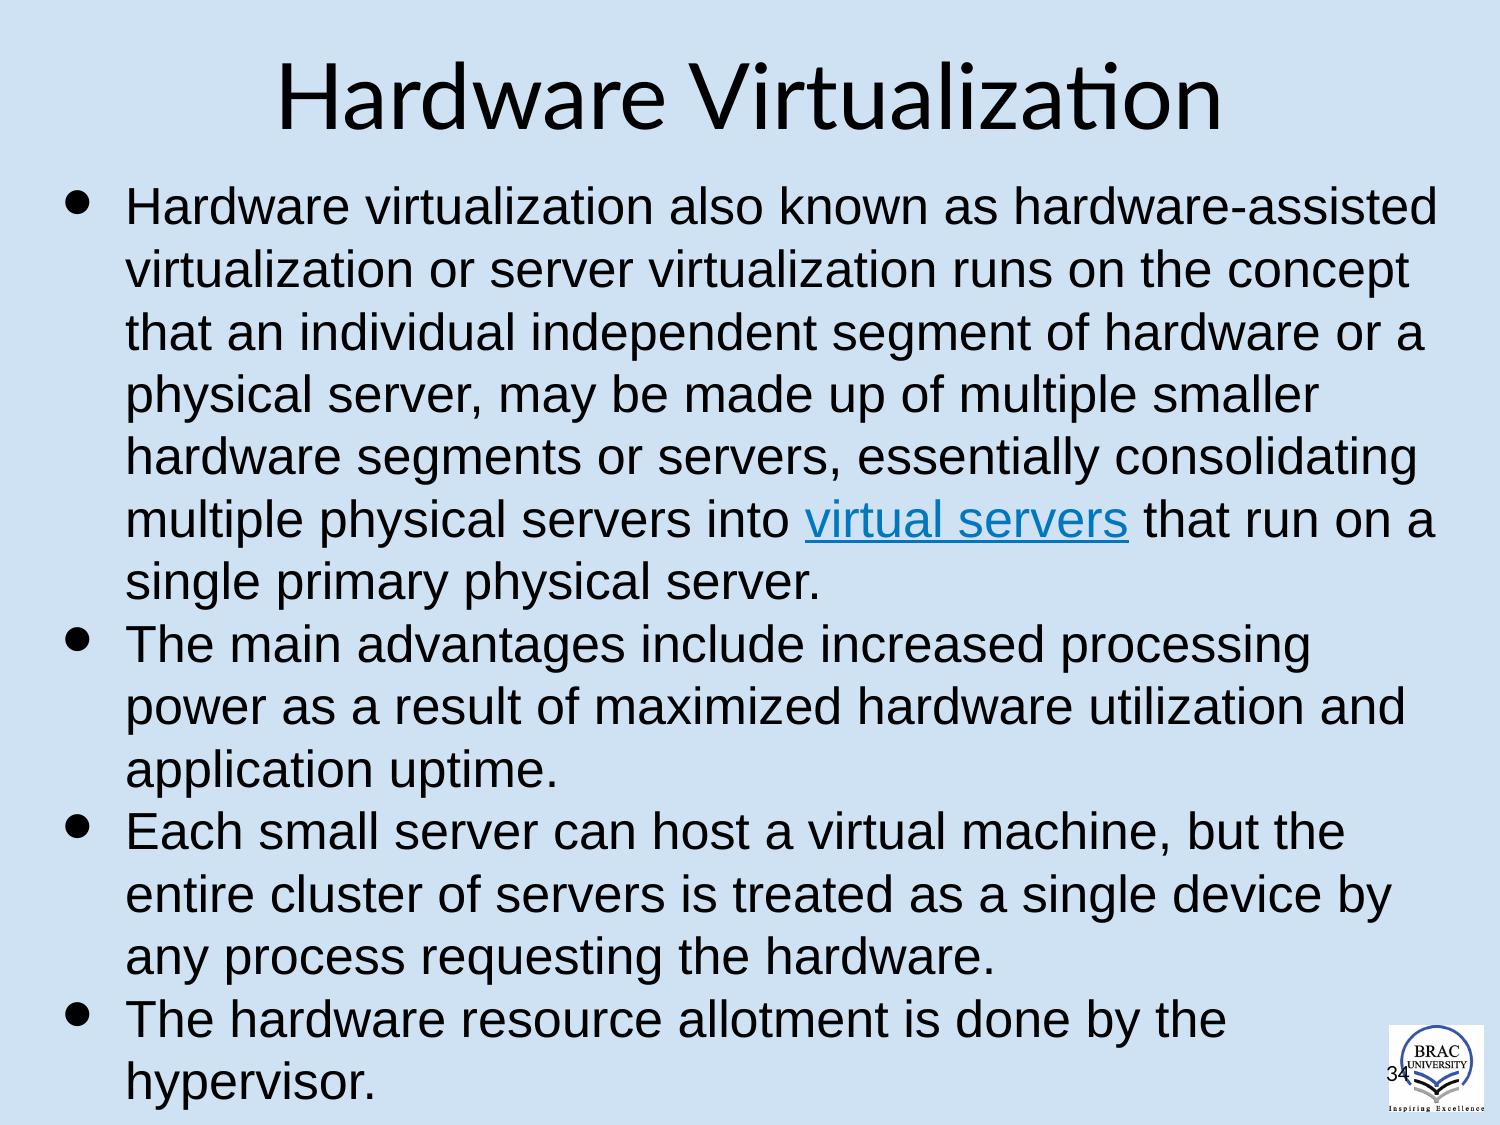

# Hardware Virtualization
Hardware virtualization also known as hardware-assisted virtualization or server virtualization runs on the concept that an individual independent segment of hardware or a physical server, may be made up of multiple smaller hardware segments or servers, essentially consolidating multiple physical servers into virtual servers that run on a single primary physical server.
The main advantages include increased processing power as a result of maximized hardware utilization and application uptime.
Each small server can host a virtual machine, but the entire cluster of servers is treated as a single device by any process requesting the hardware.
The hardware resource allotment is done by the hypervisor.
34